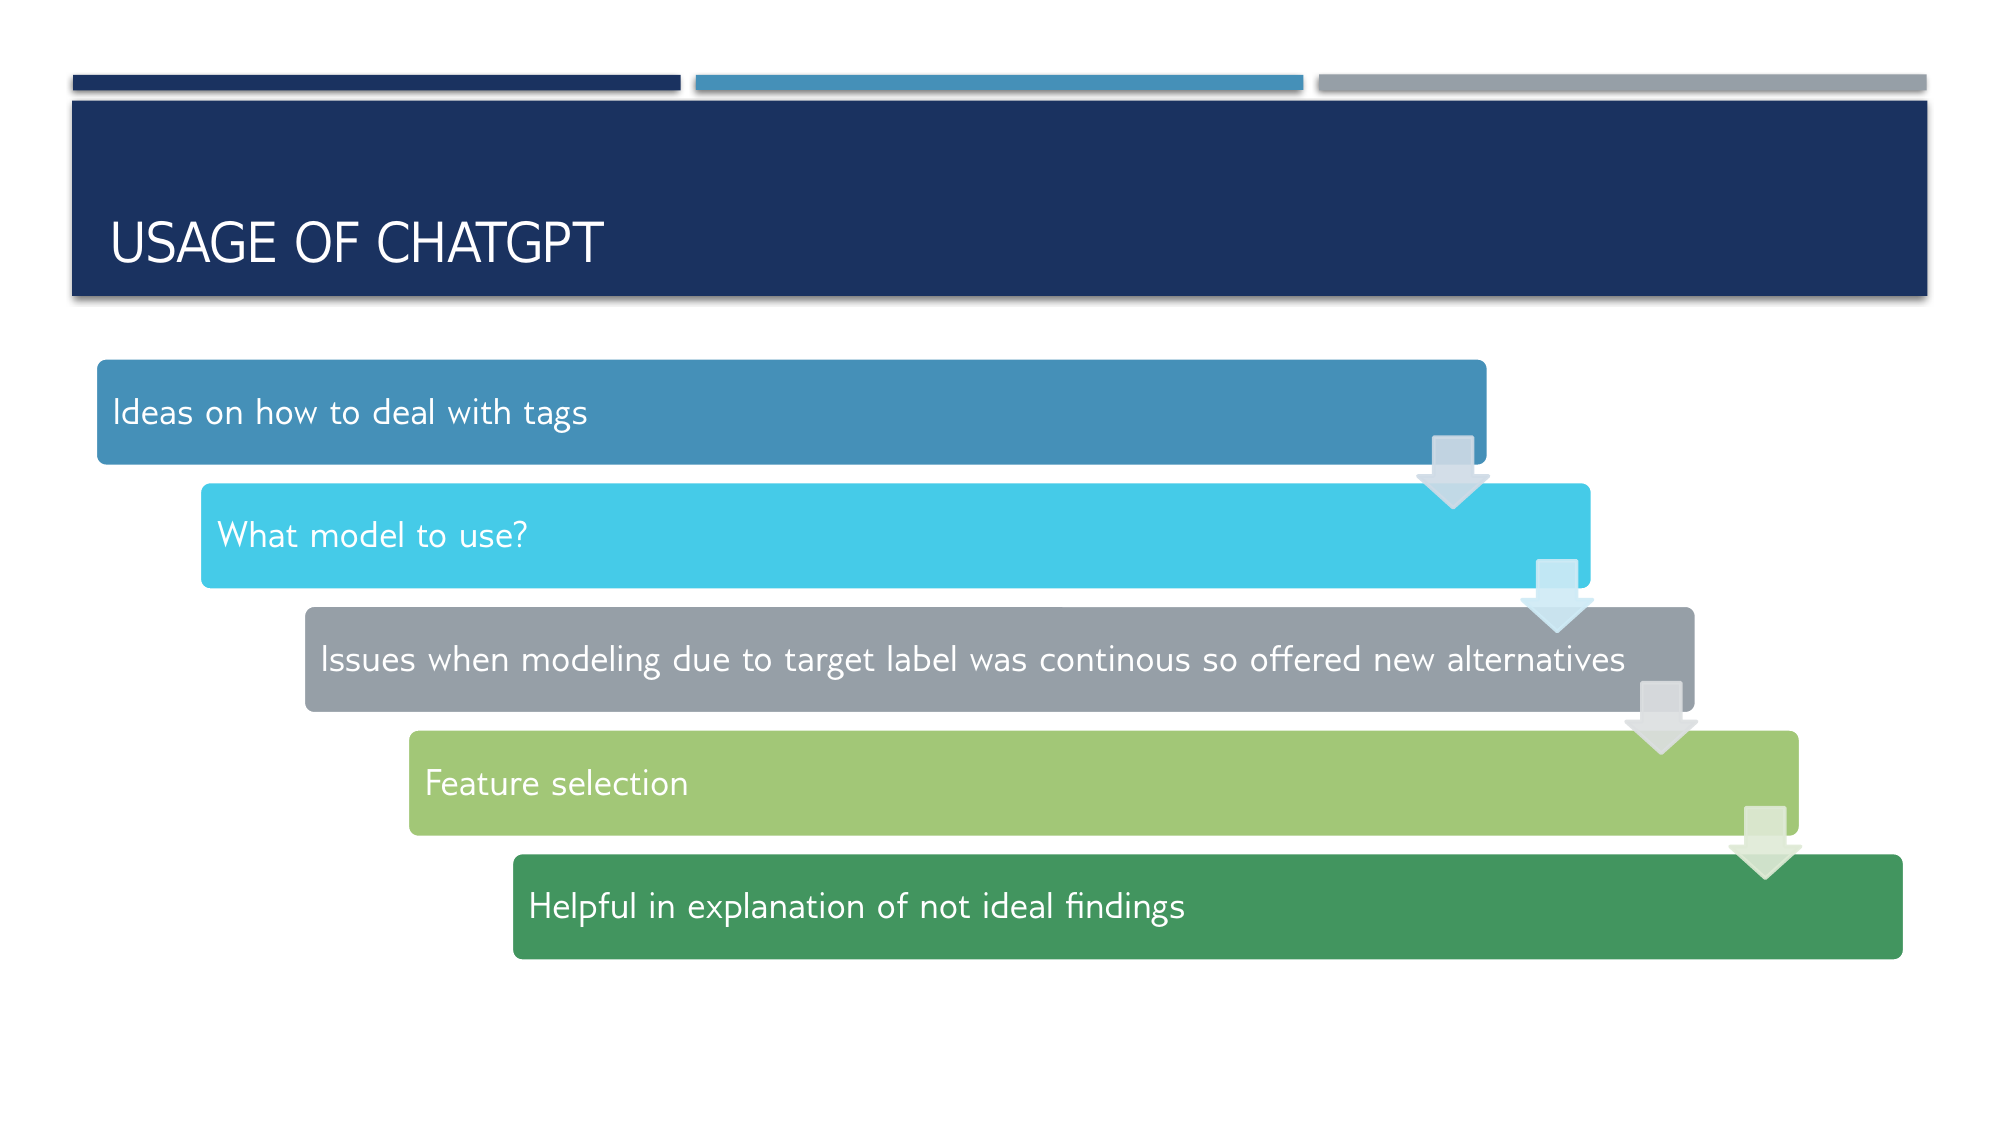

# Usage of CHatgpt
Ideas on how to deal with tags
What model to use?
Issues when modeling due to target label was continous so offered new alternatives
Feature selection
Helpful in explanation of not ideal findings